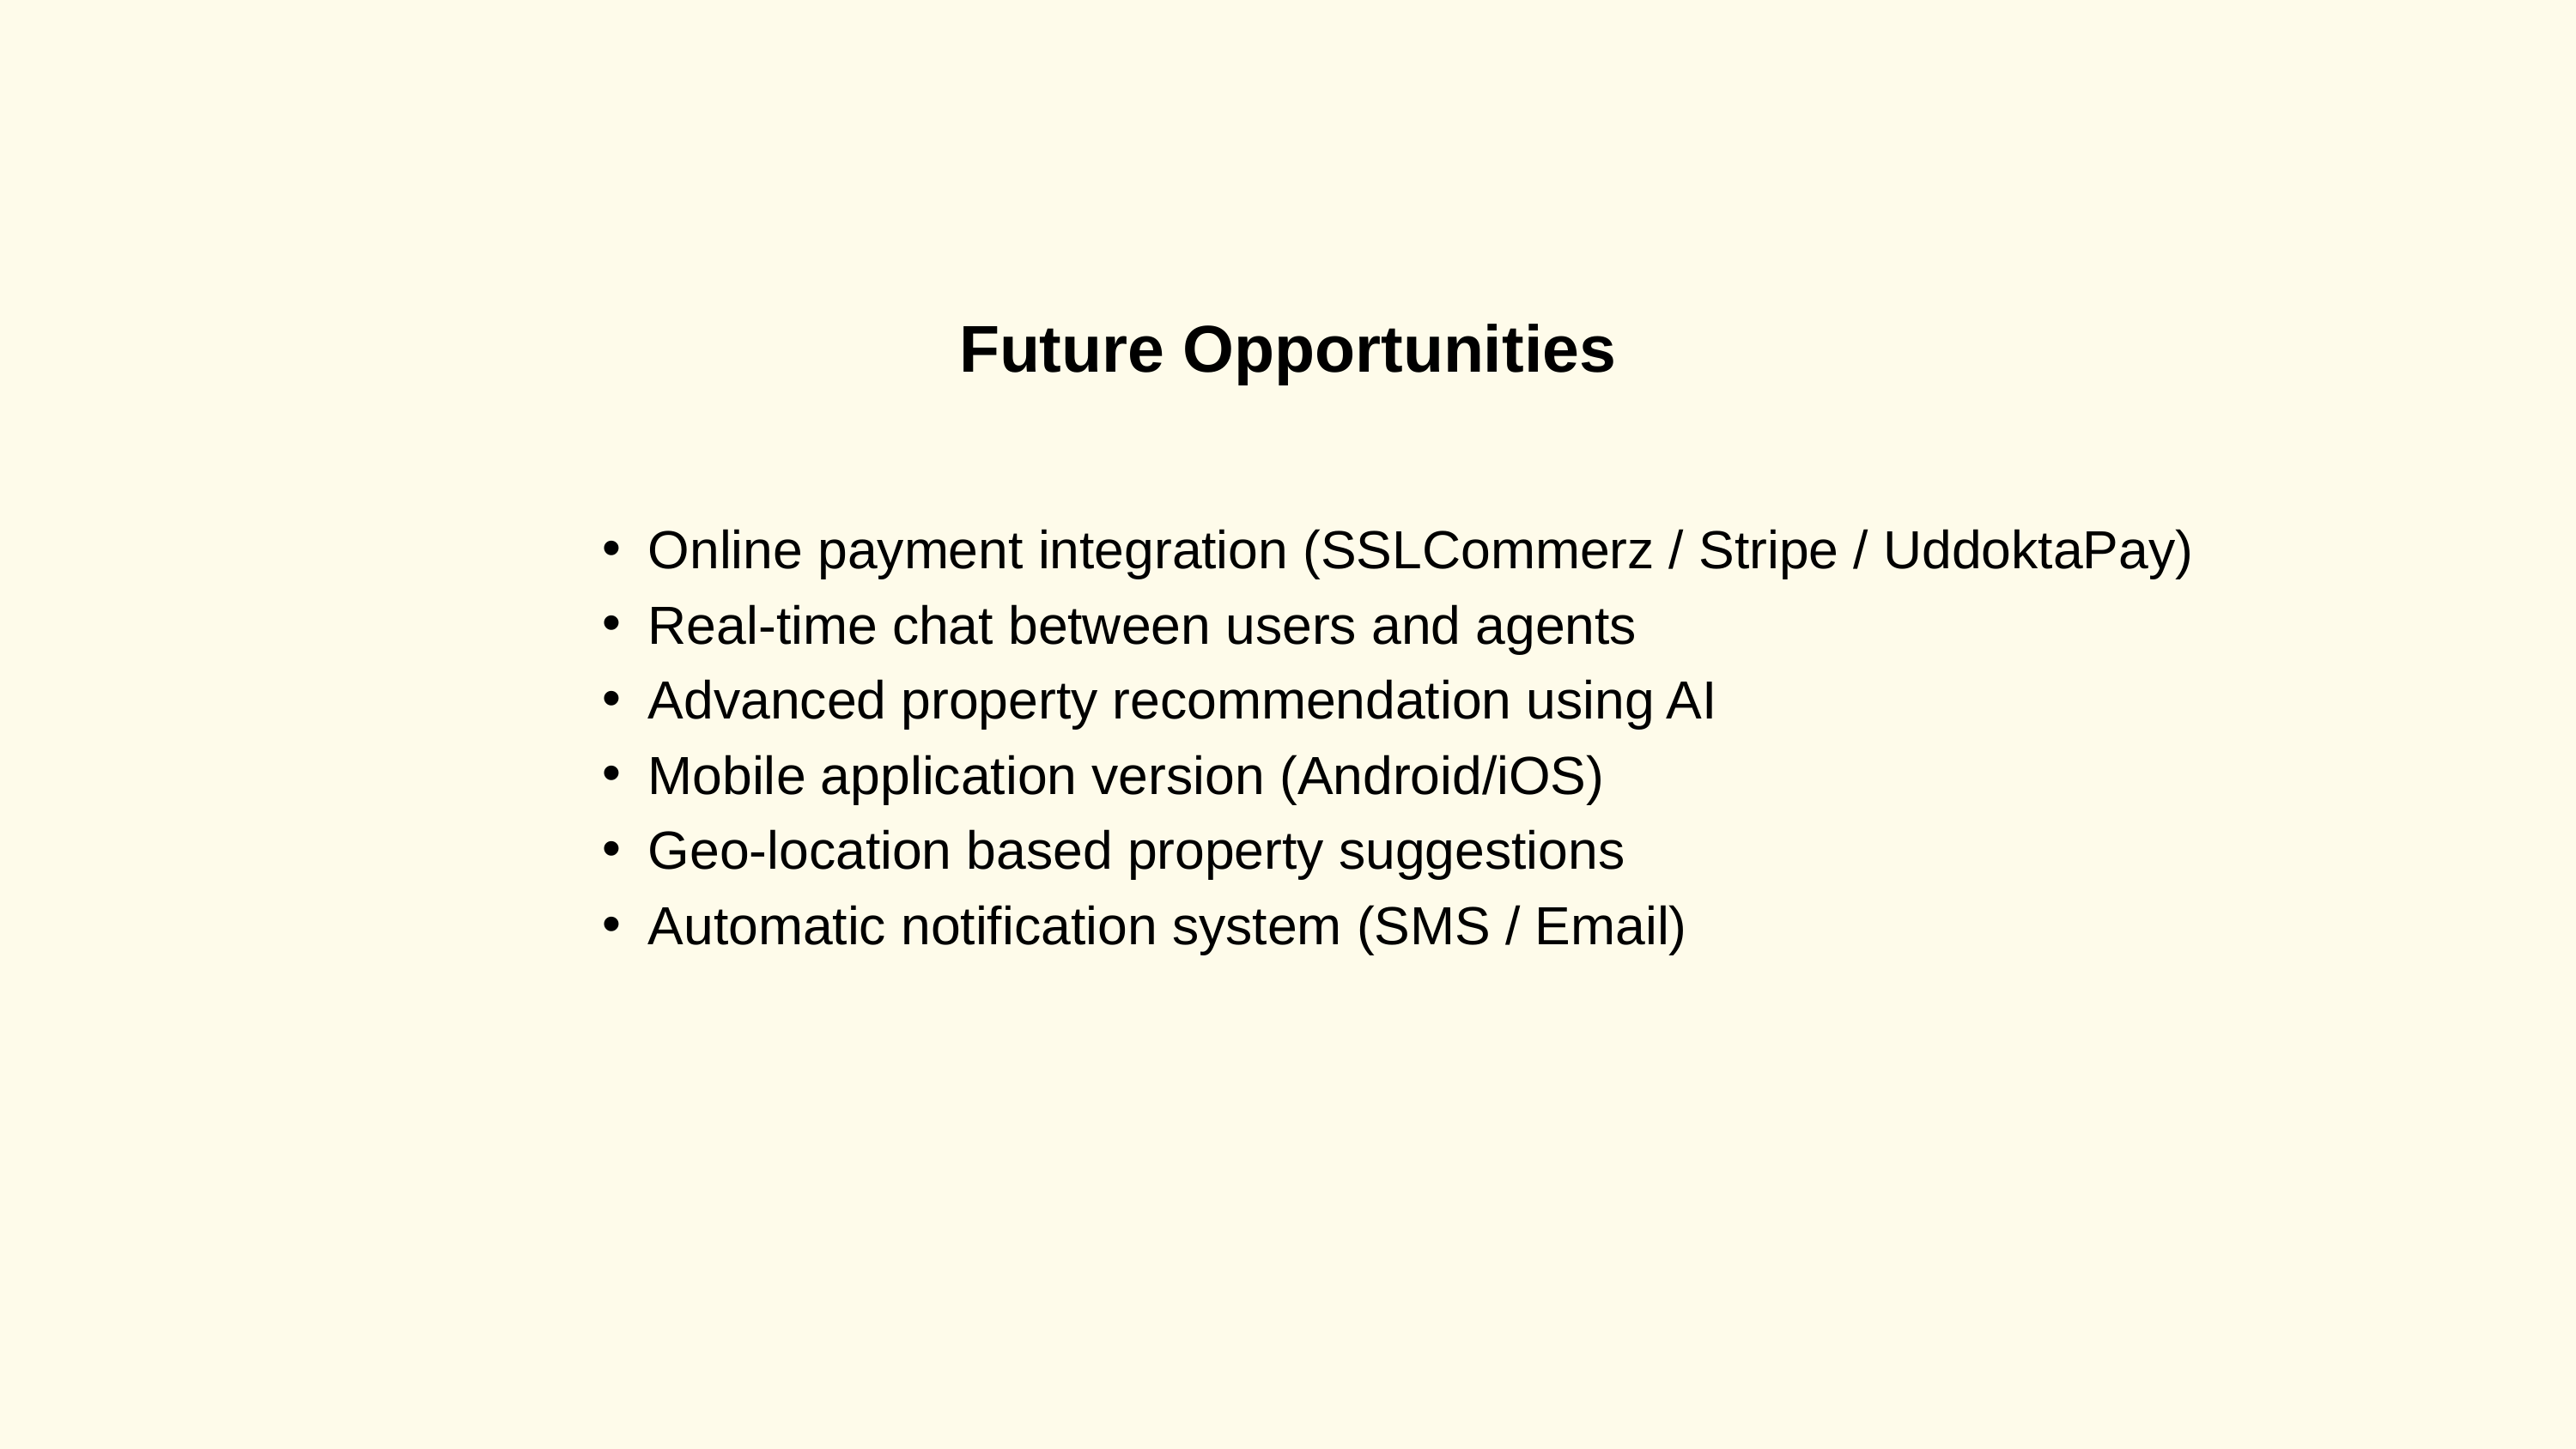

Future Opportunities
Online payment integration (SSLCommerz / Stripe / UddoktaPay)
Real-time chat between users and agents
Advanced property recommendation using AI
Mobile application version (Android/iOS)
Geo-location based property suggestions
Automatic notification system (SMS / Email)